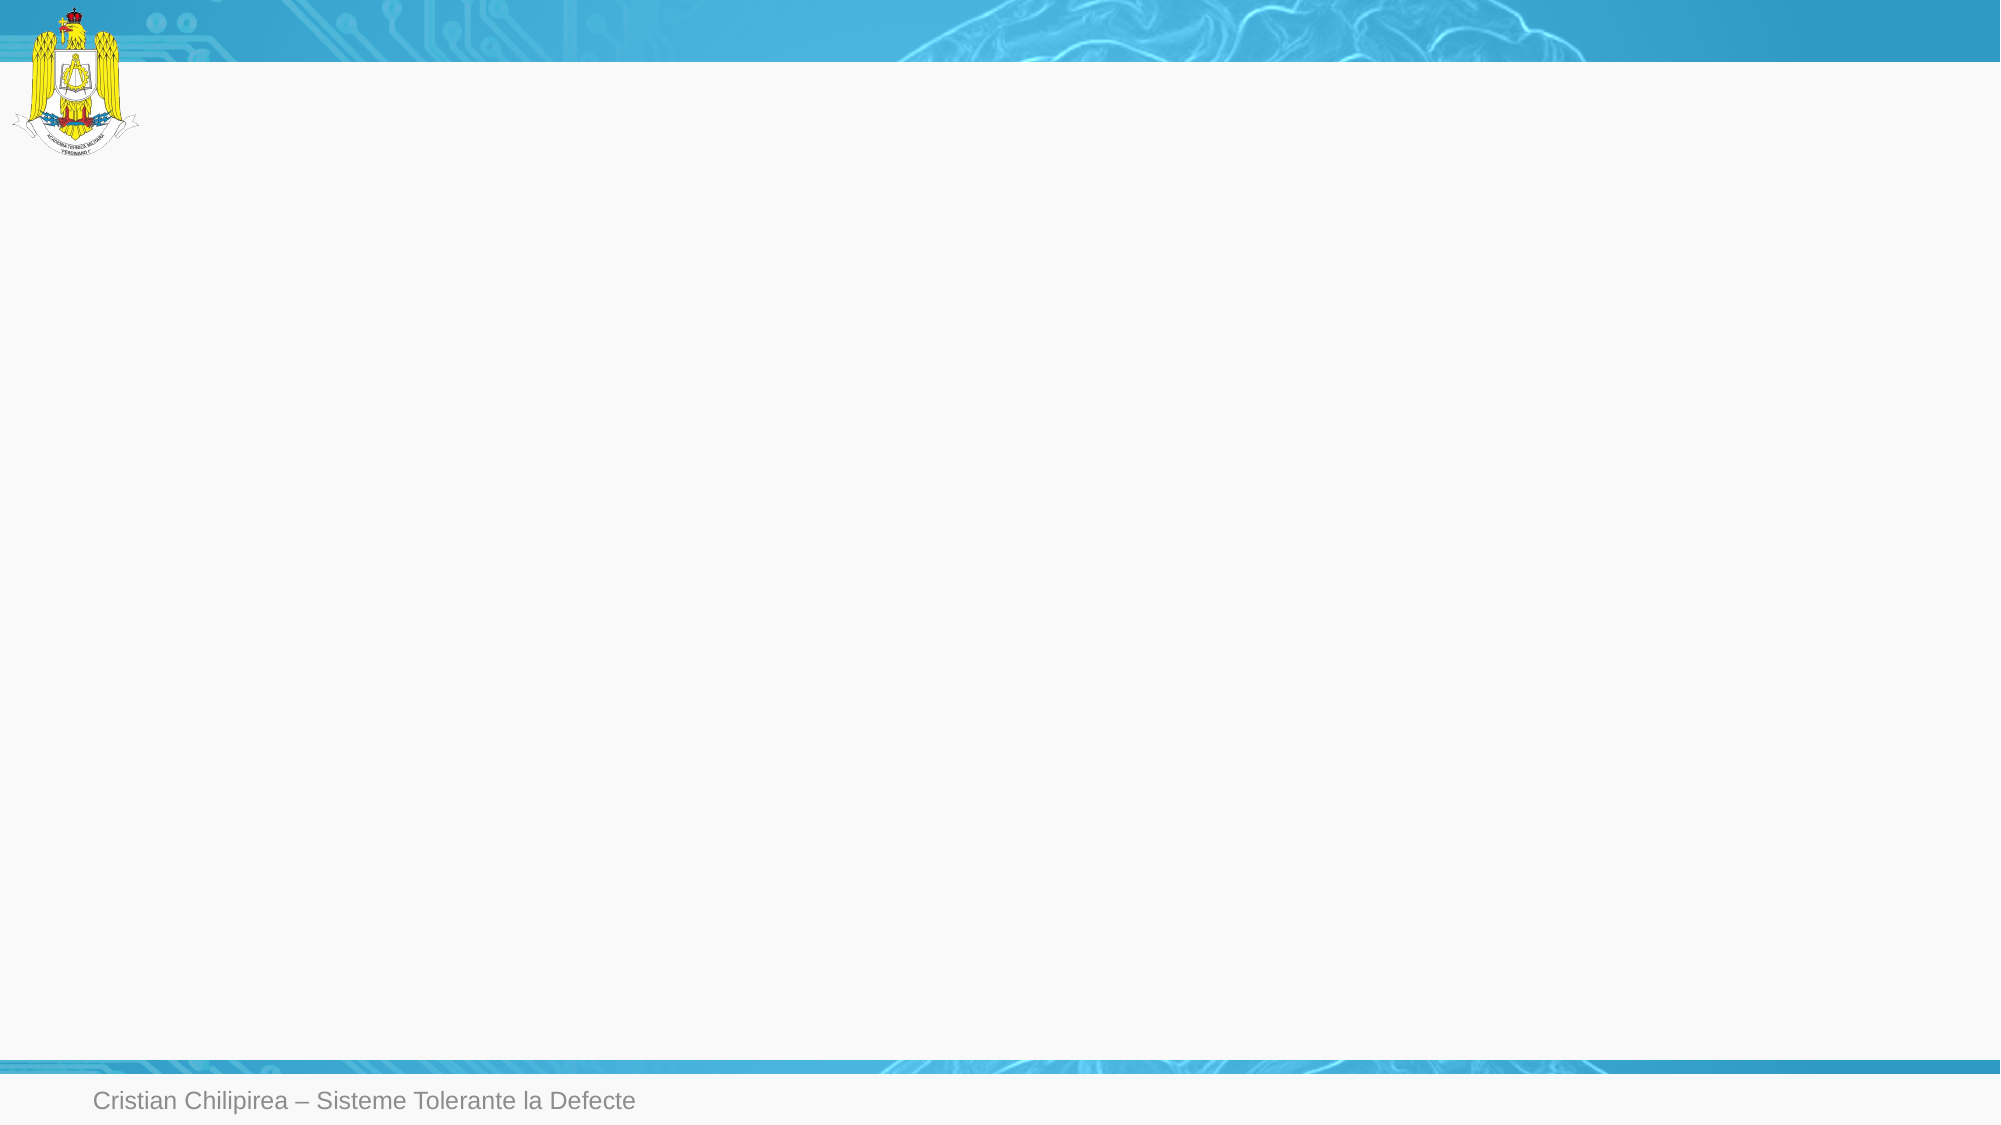

#

Cristian Chilipirea – Sisteme Tolerante la Defecte